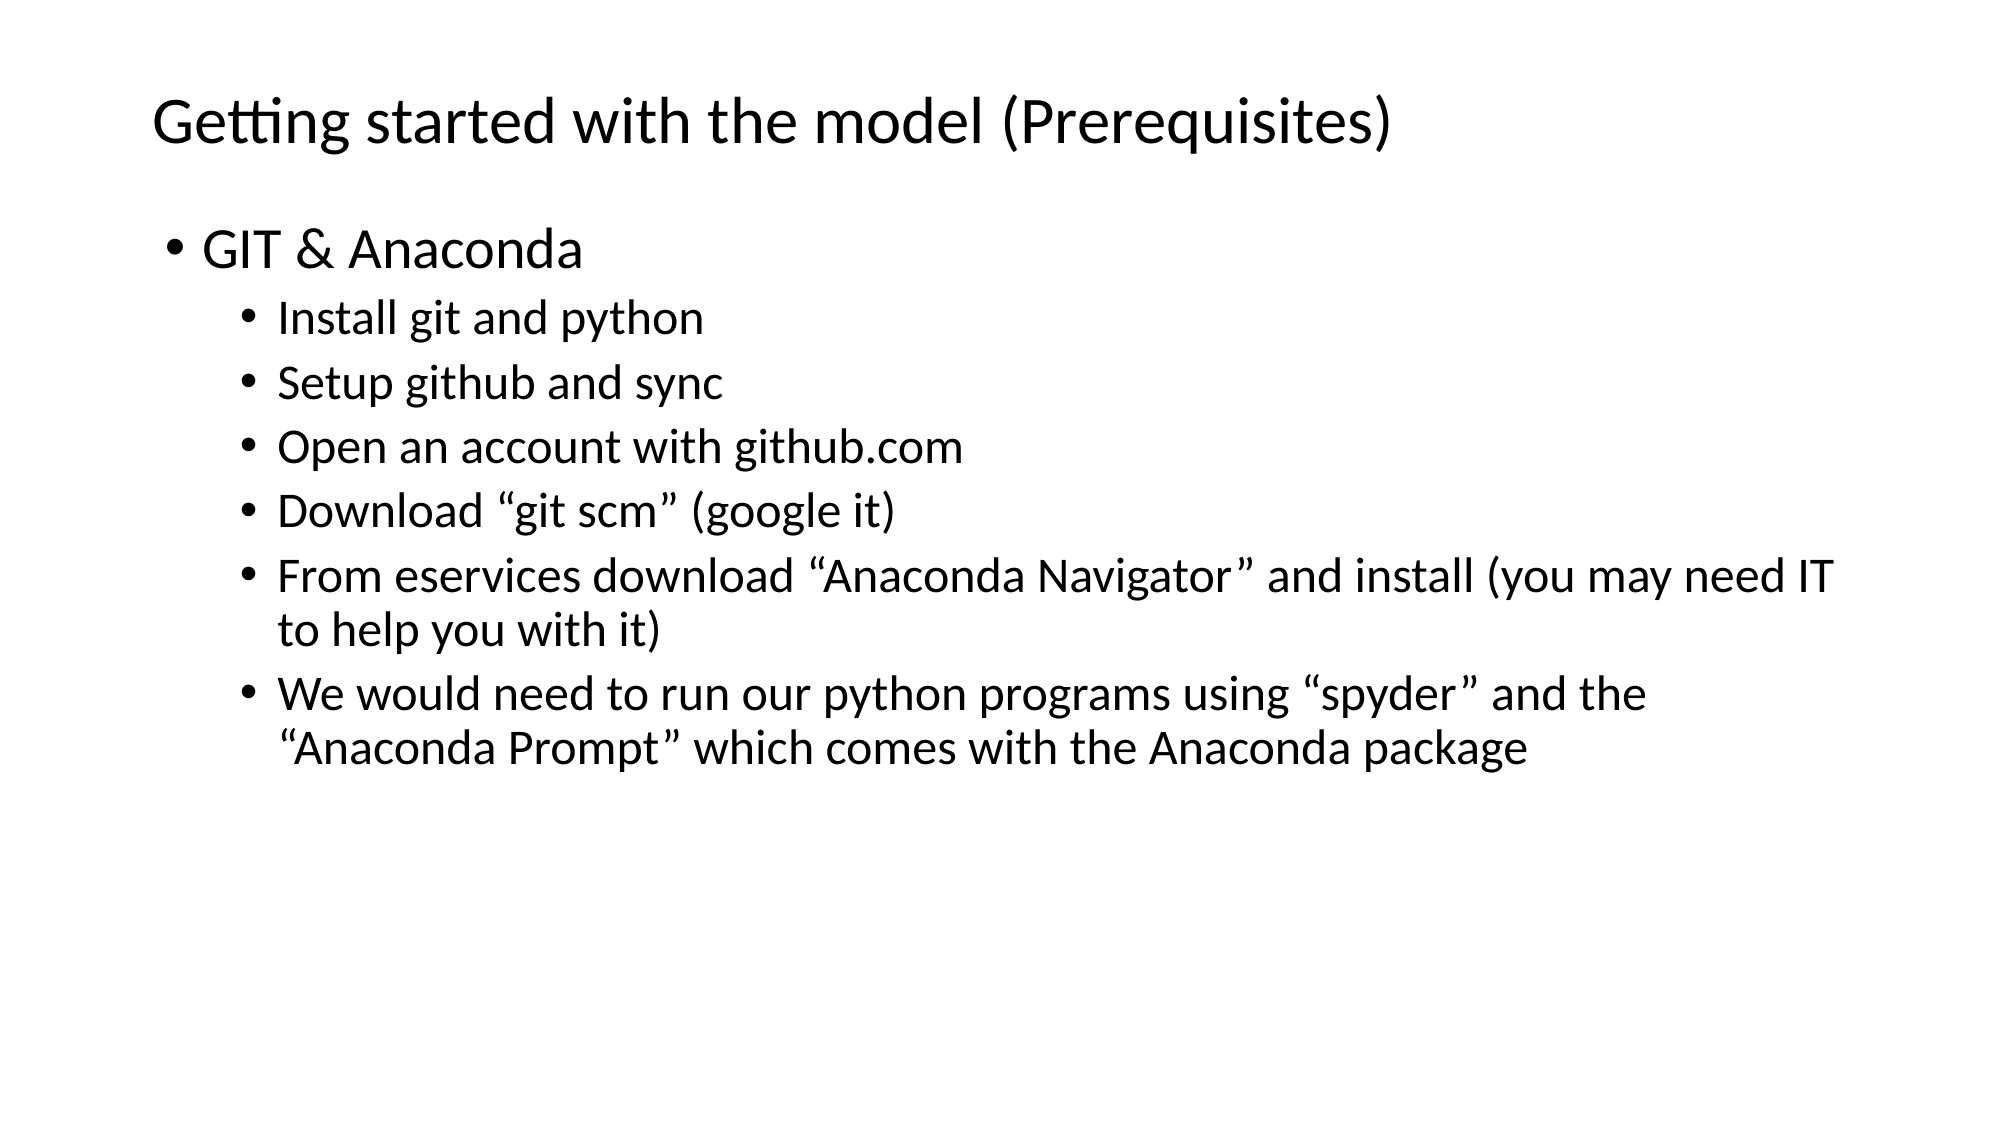

# Getting started with the model (Prerequisites)
GIT & Anaconda
Install git and python
Setup github and sync
Open an account with github.com
Download “git scm” (google it)
From eservices download “Anaconda Navigator” and install (you may need IT to help you with it)
We would need to run our python programs using “spyder” and the “Anaconda Prompt” which comes with the Anaconda package